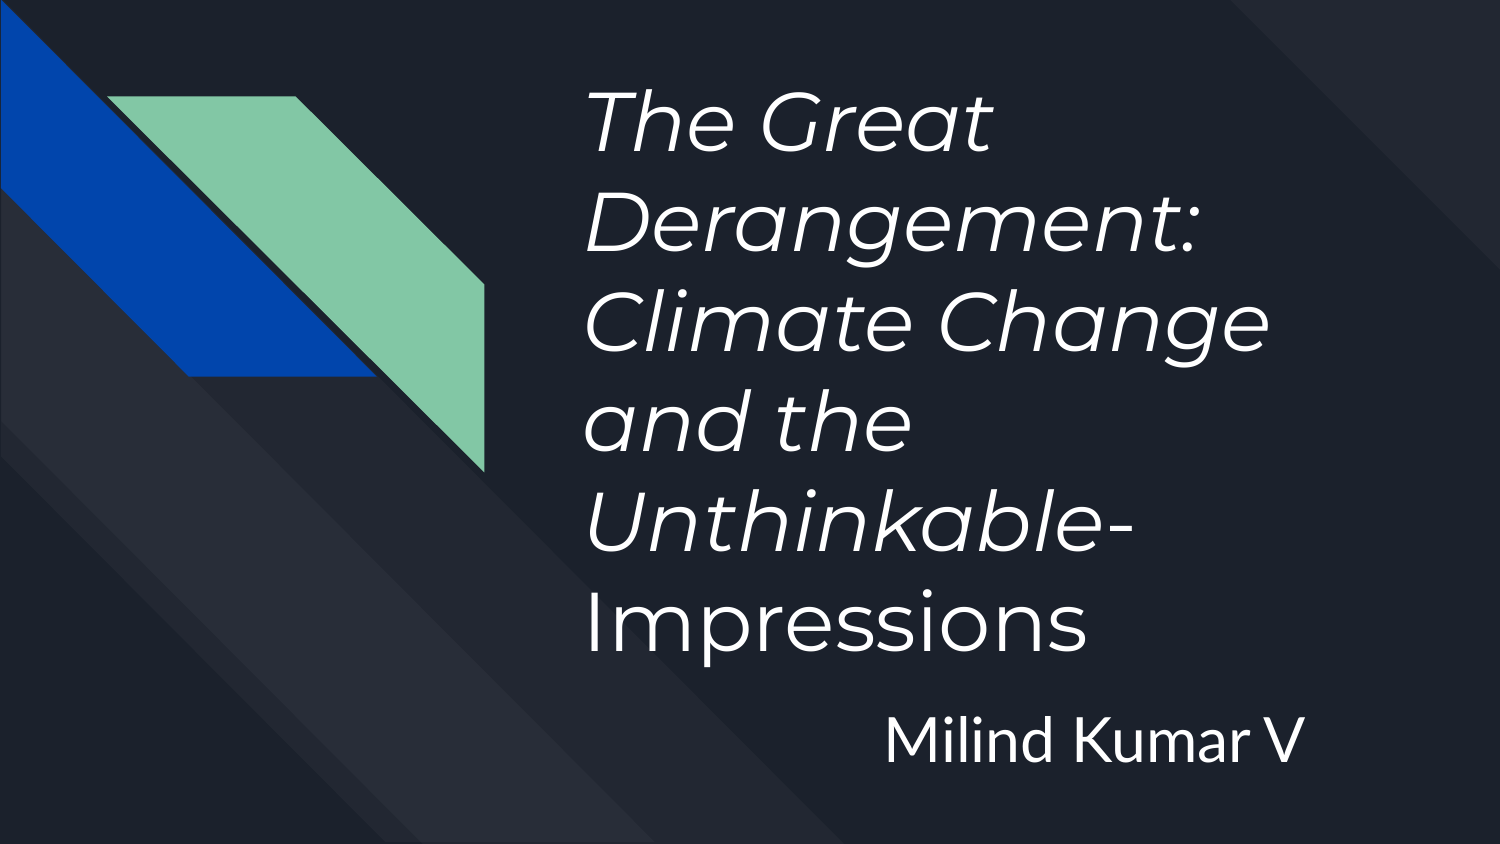

# The Great Derangement: Climate Change and the Unthinkable- Impressions

Milind Kumar V